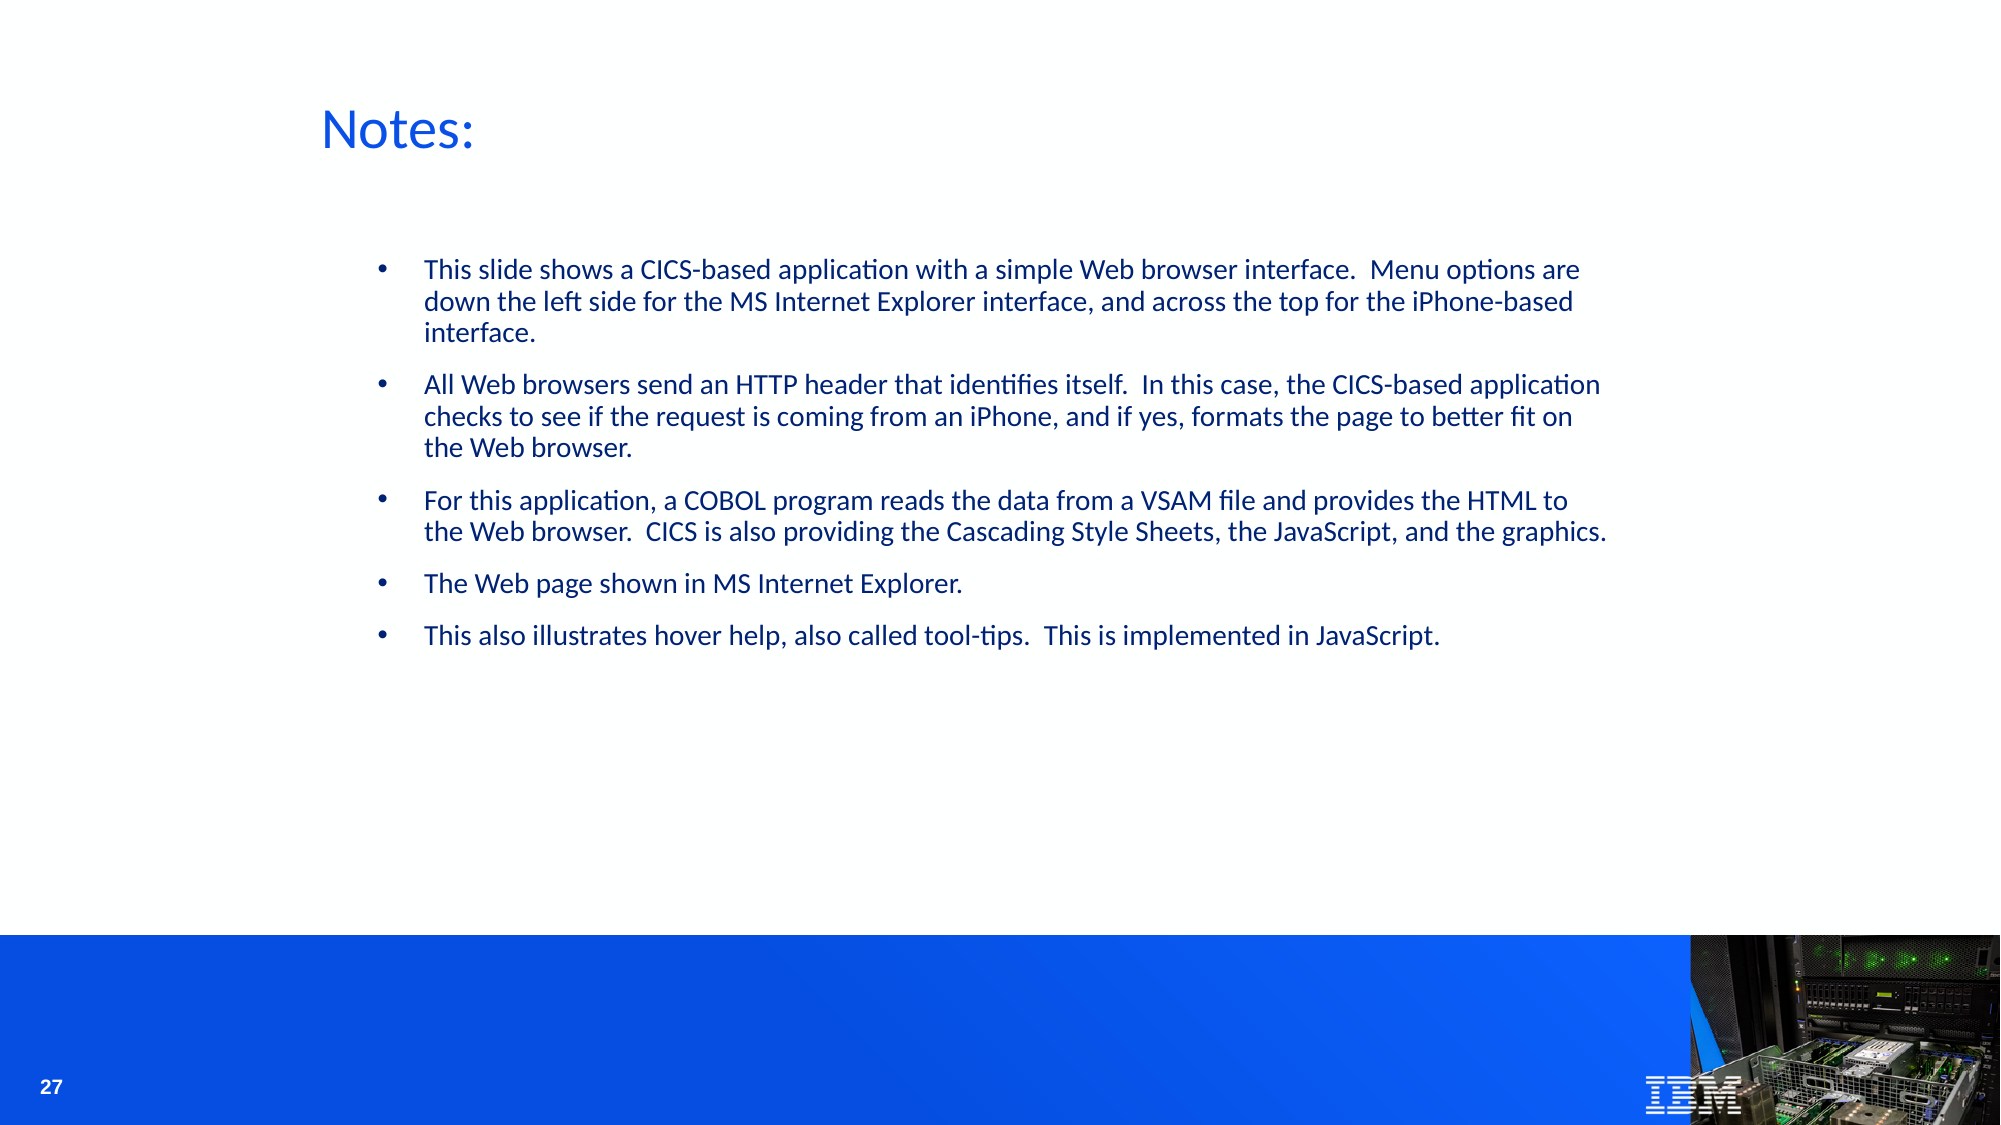

# Notes:
This slide shows a CICS-based application with a simple Web browser interface.  Menu options are down the left side for the MS Internet Explorer interface, and across the top for the iPhone-based interface.
All Web browsers send an HTTP header that identifies itself.  In this case, the CICS-based application checks to see if the request is coming from an iPhone, and if yes, formats the page to better fit on the Web browser.
For this application, a COBOL program reads the data from a VSAM file and provides the HTML to the Web browser.  CICS is also providing the Cascading Style Sheets, the JavaScript, and the graphics.
The Web page shown in MS Internet Explorer.
This also illustrates hover help, also called tool-tips.  This is implemented in JavaScript.
27